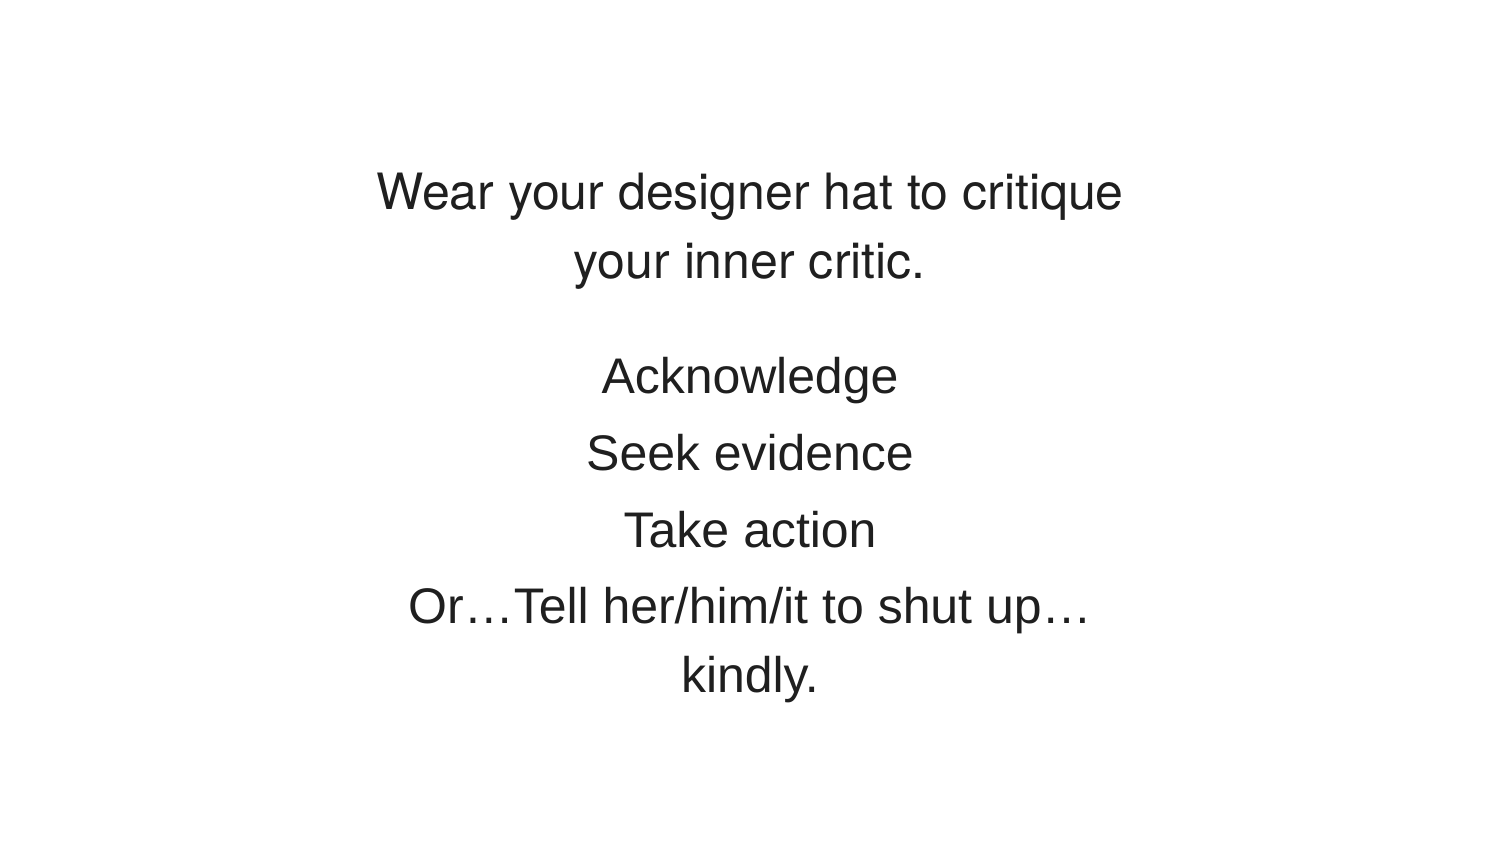

Wear your designer hat to critique your inner critic.
Acknowledge
Seek evidence

Take action
Or…Tell her/him/it to shut up… kindly.